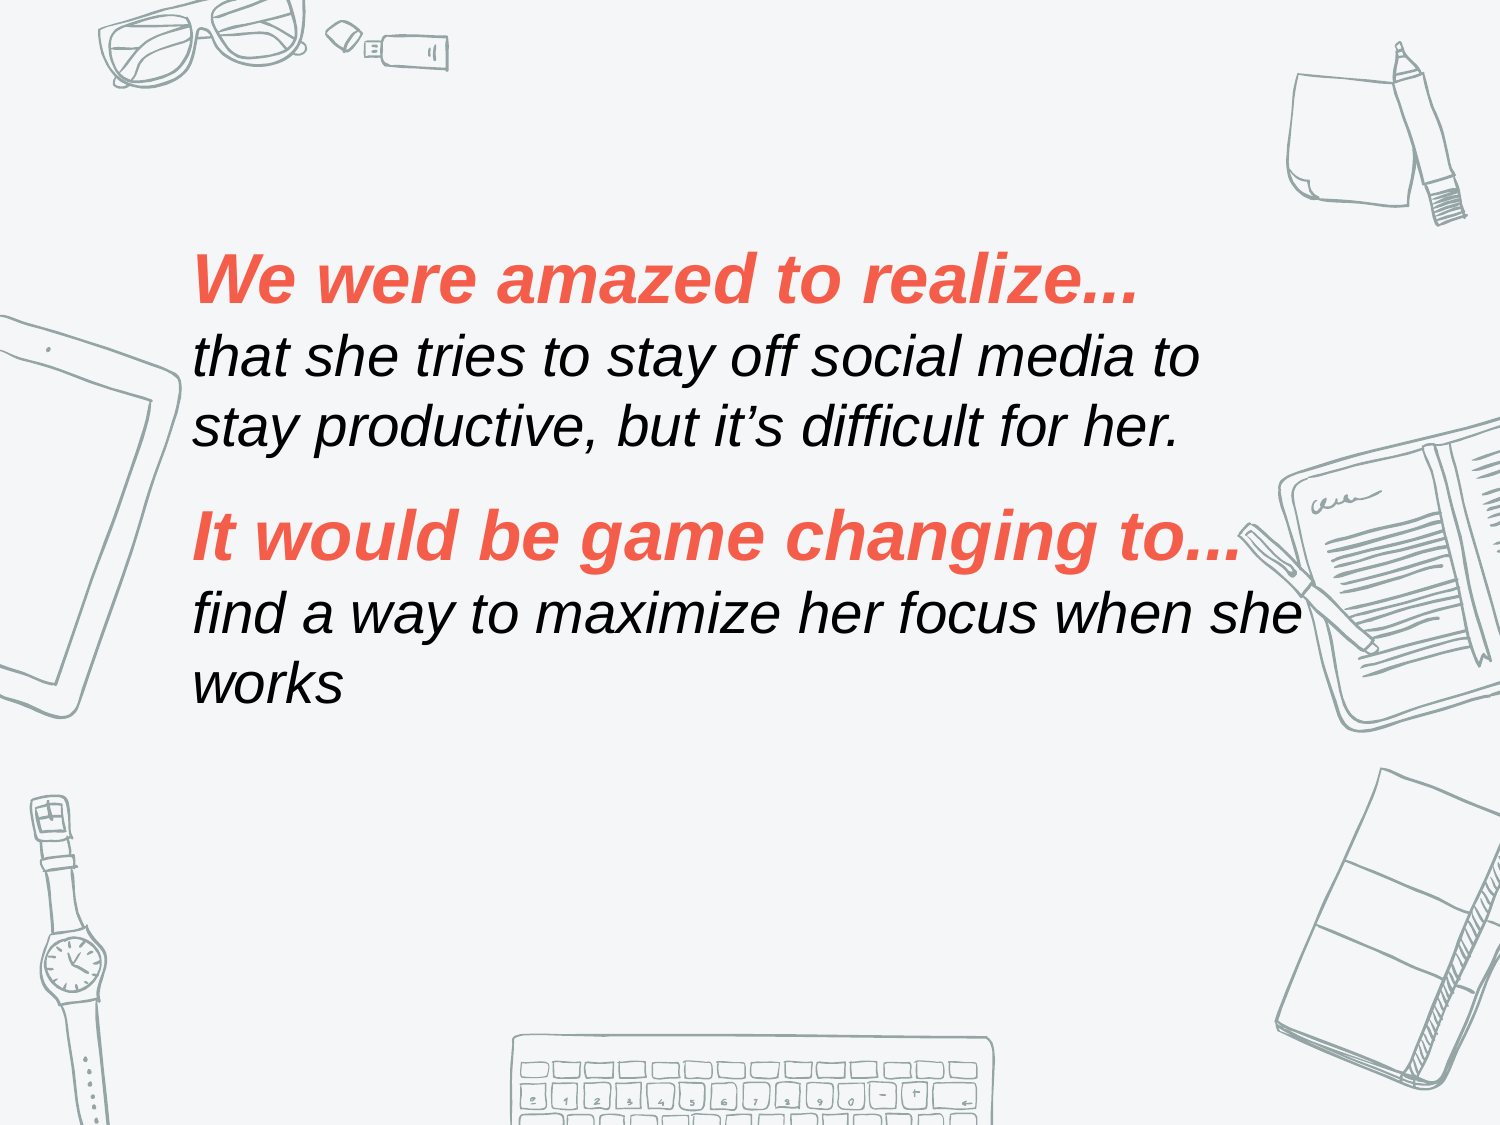

We were amazed to realize...
that she tries to stay off social media to stay productive, but it’s difficult for her.

It would be game changing to...
find a way to maximize her focus when she works